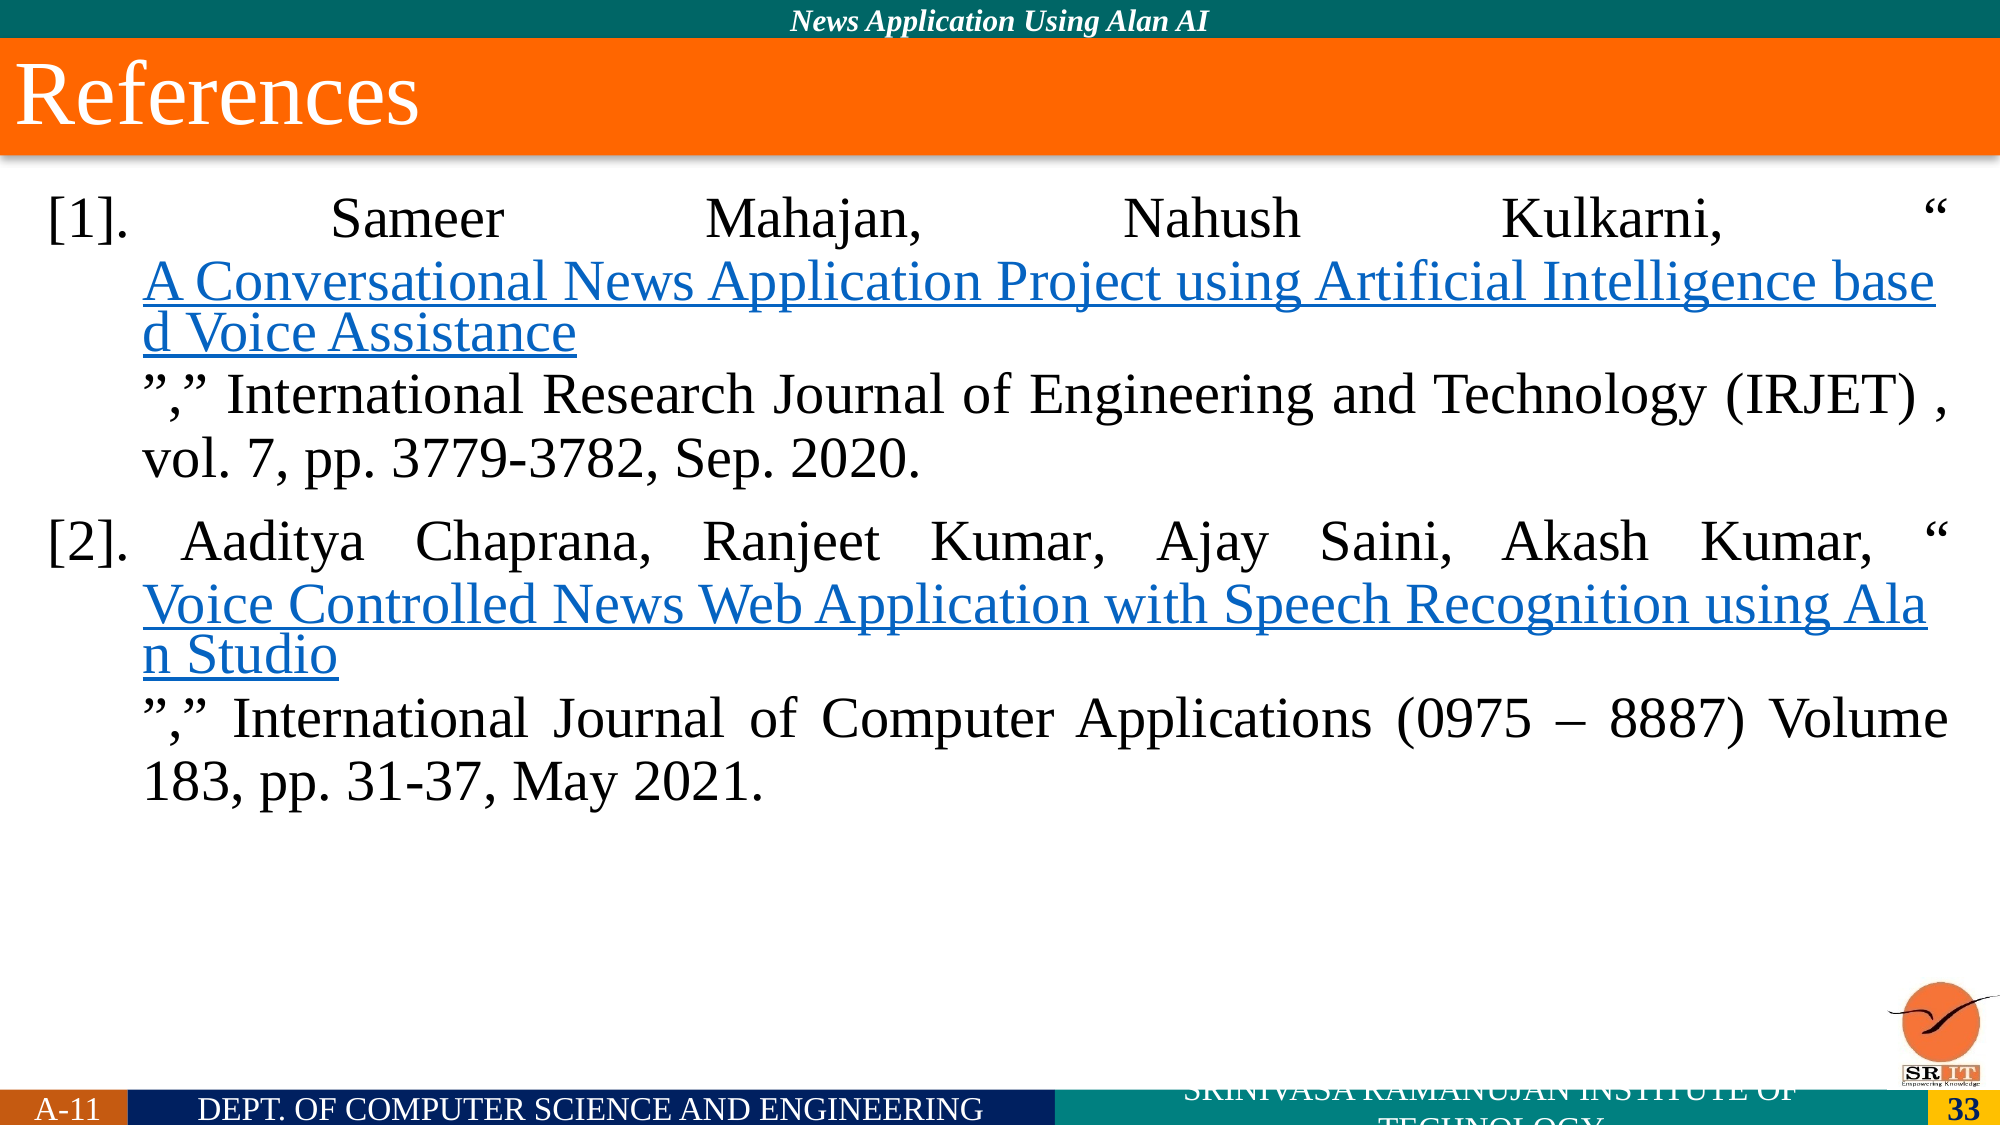

# References
[1]. Sameer Mahajan, Nahush Kulkarni, “A Conversational News Application Project using Artificial Intelligence based Voice Assistance”,” International Research Journal of Engineering and Technology (IRJET) , vol. 7, pp. 3779-3782, Sep. 2020.
[2]. Aaditya Chaprana, Ranjeet Kumar, Ajay Saini, Akash Kumar, “Voice Controlled News Web Application with Speech Recognition using Alan Studio”,” International Journal of Computer Applications (0975 – 8887) Volume 183, pp. 31-37, May 2021.